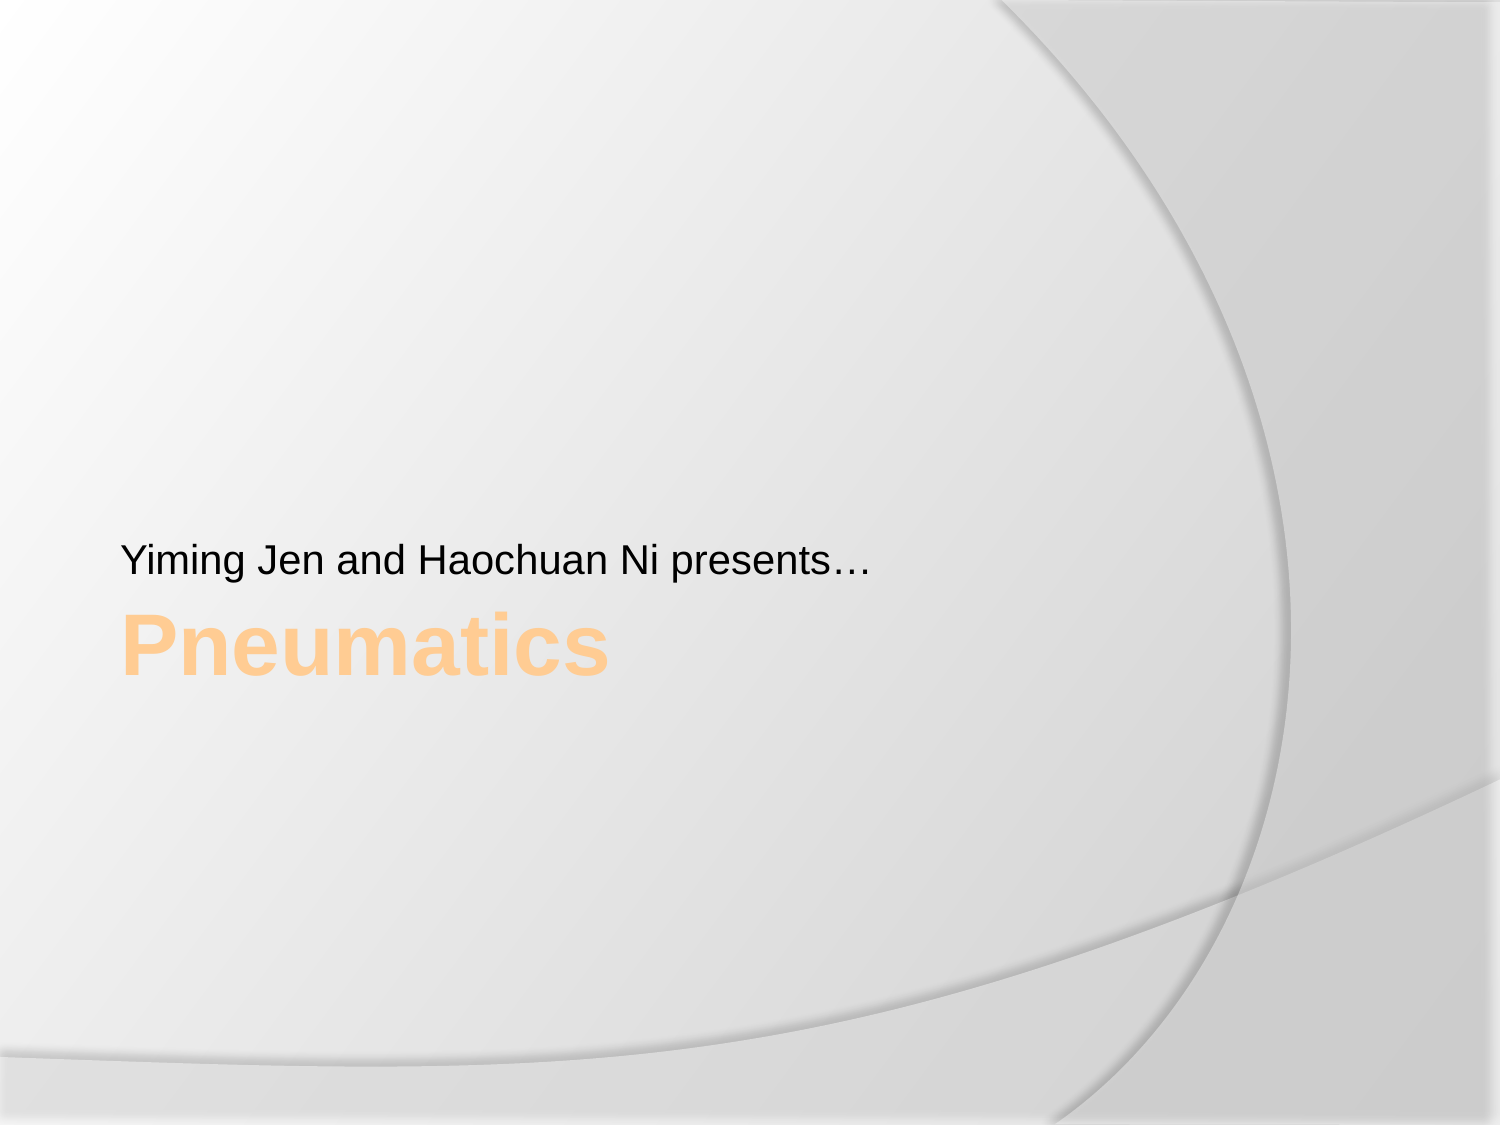

Yiming Jen and Haochuan Ni presents…
# Pneumatics